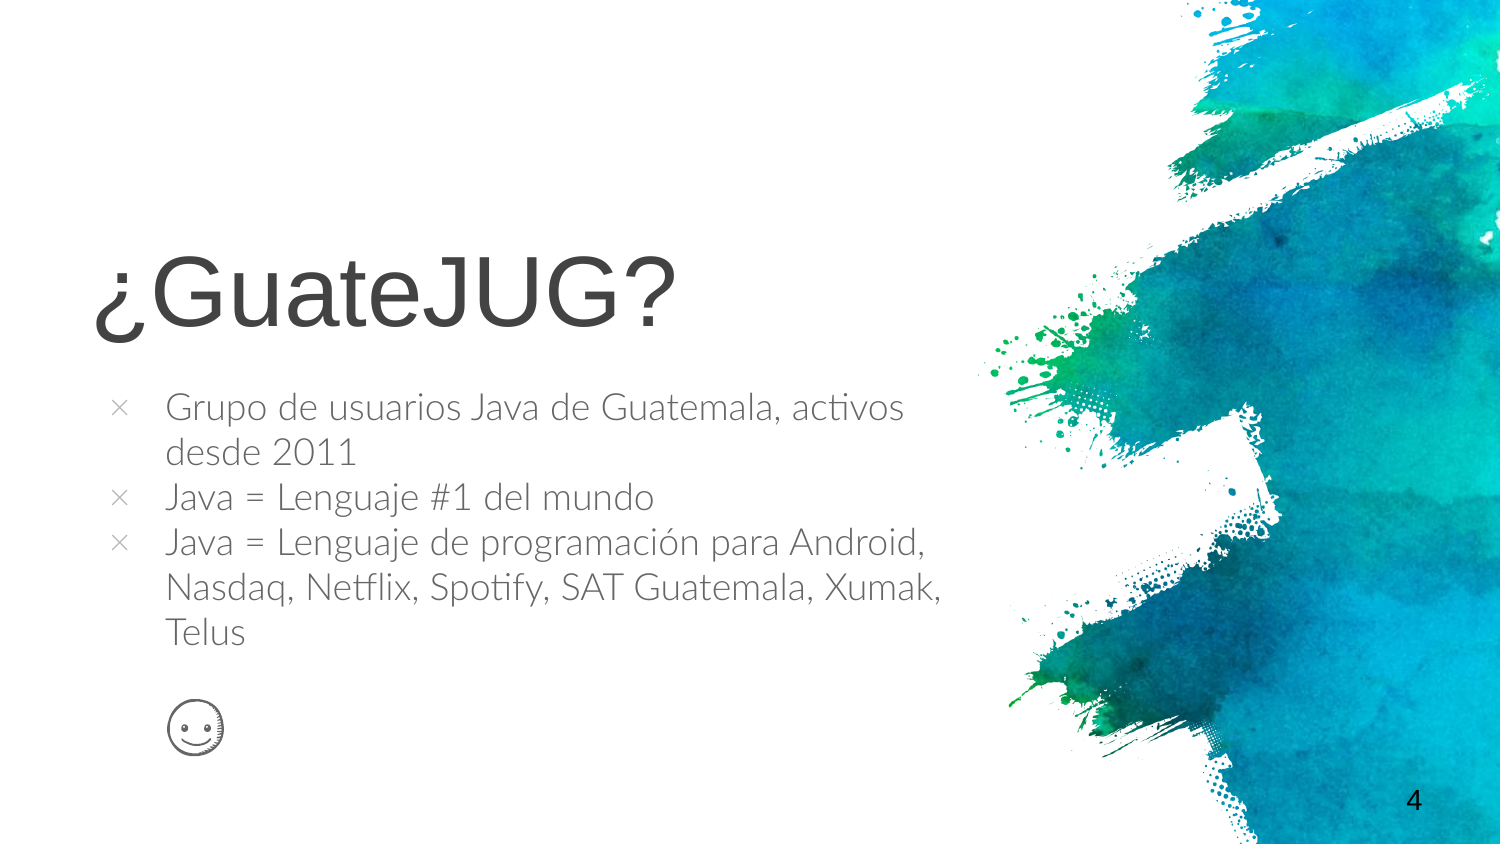

# ¿GuateJUG?
Grupo de usuarios Java de Guatemala, activos desde 2011
Java = Lenguaje #1 del mundo
Java = Lenguaje de programación para Android, Nasdaq, Netflix, Spotify, SAT Guatemala, Xumak, Telus

4